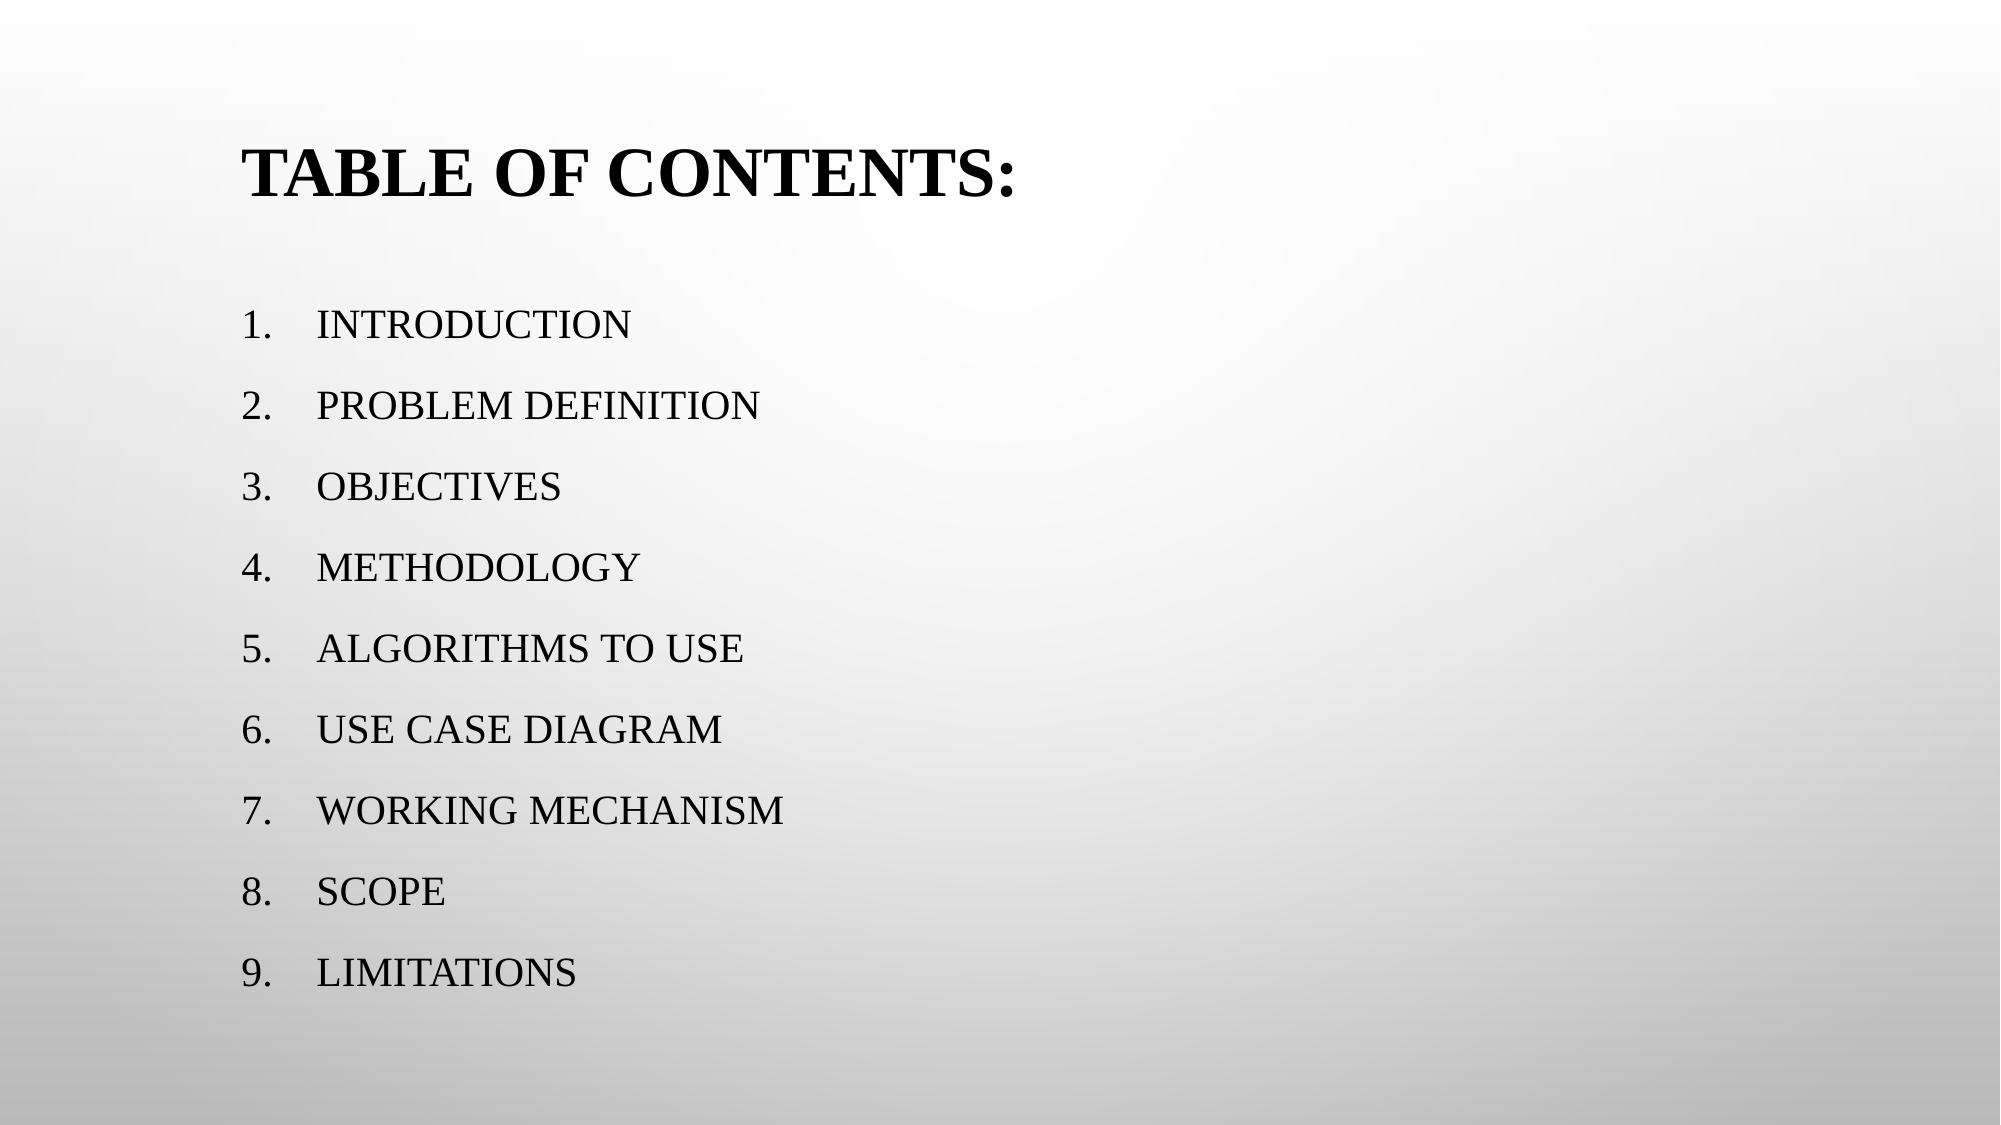

# Table of contents:
Introduction
Problem Definition
Objectives
Methodology
Algorithms to use
Use case Diagram
Working mechanism
Scope
Limitations